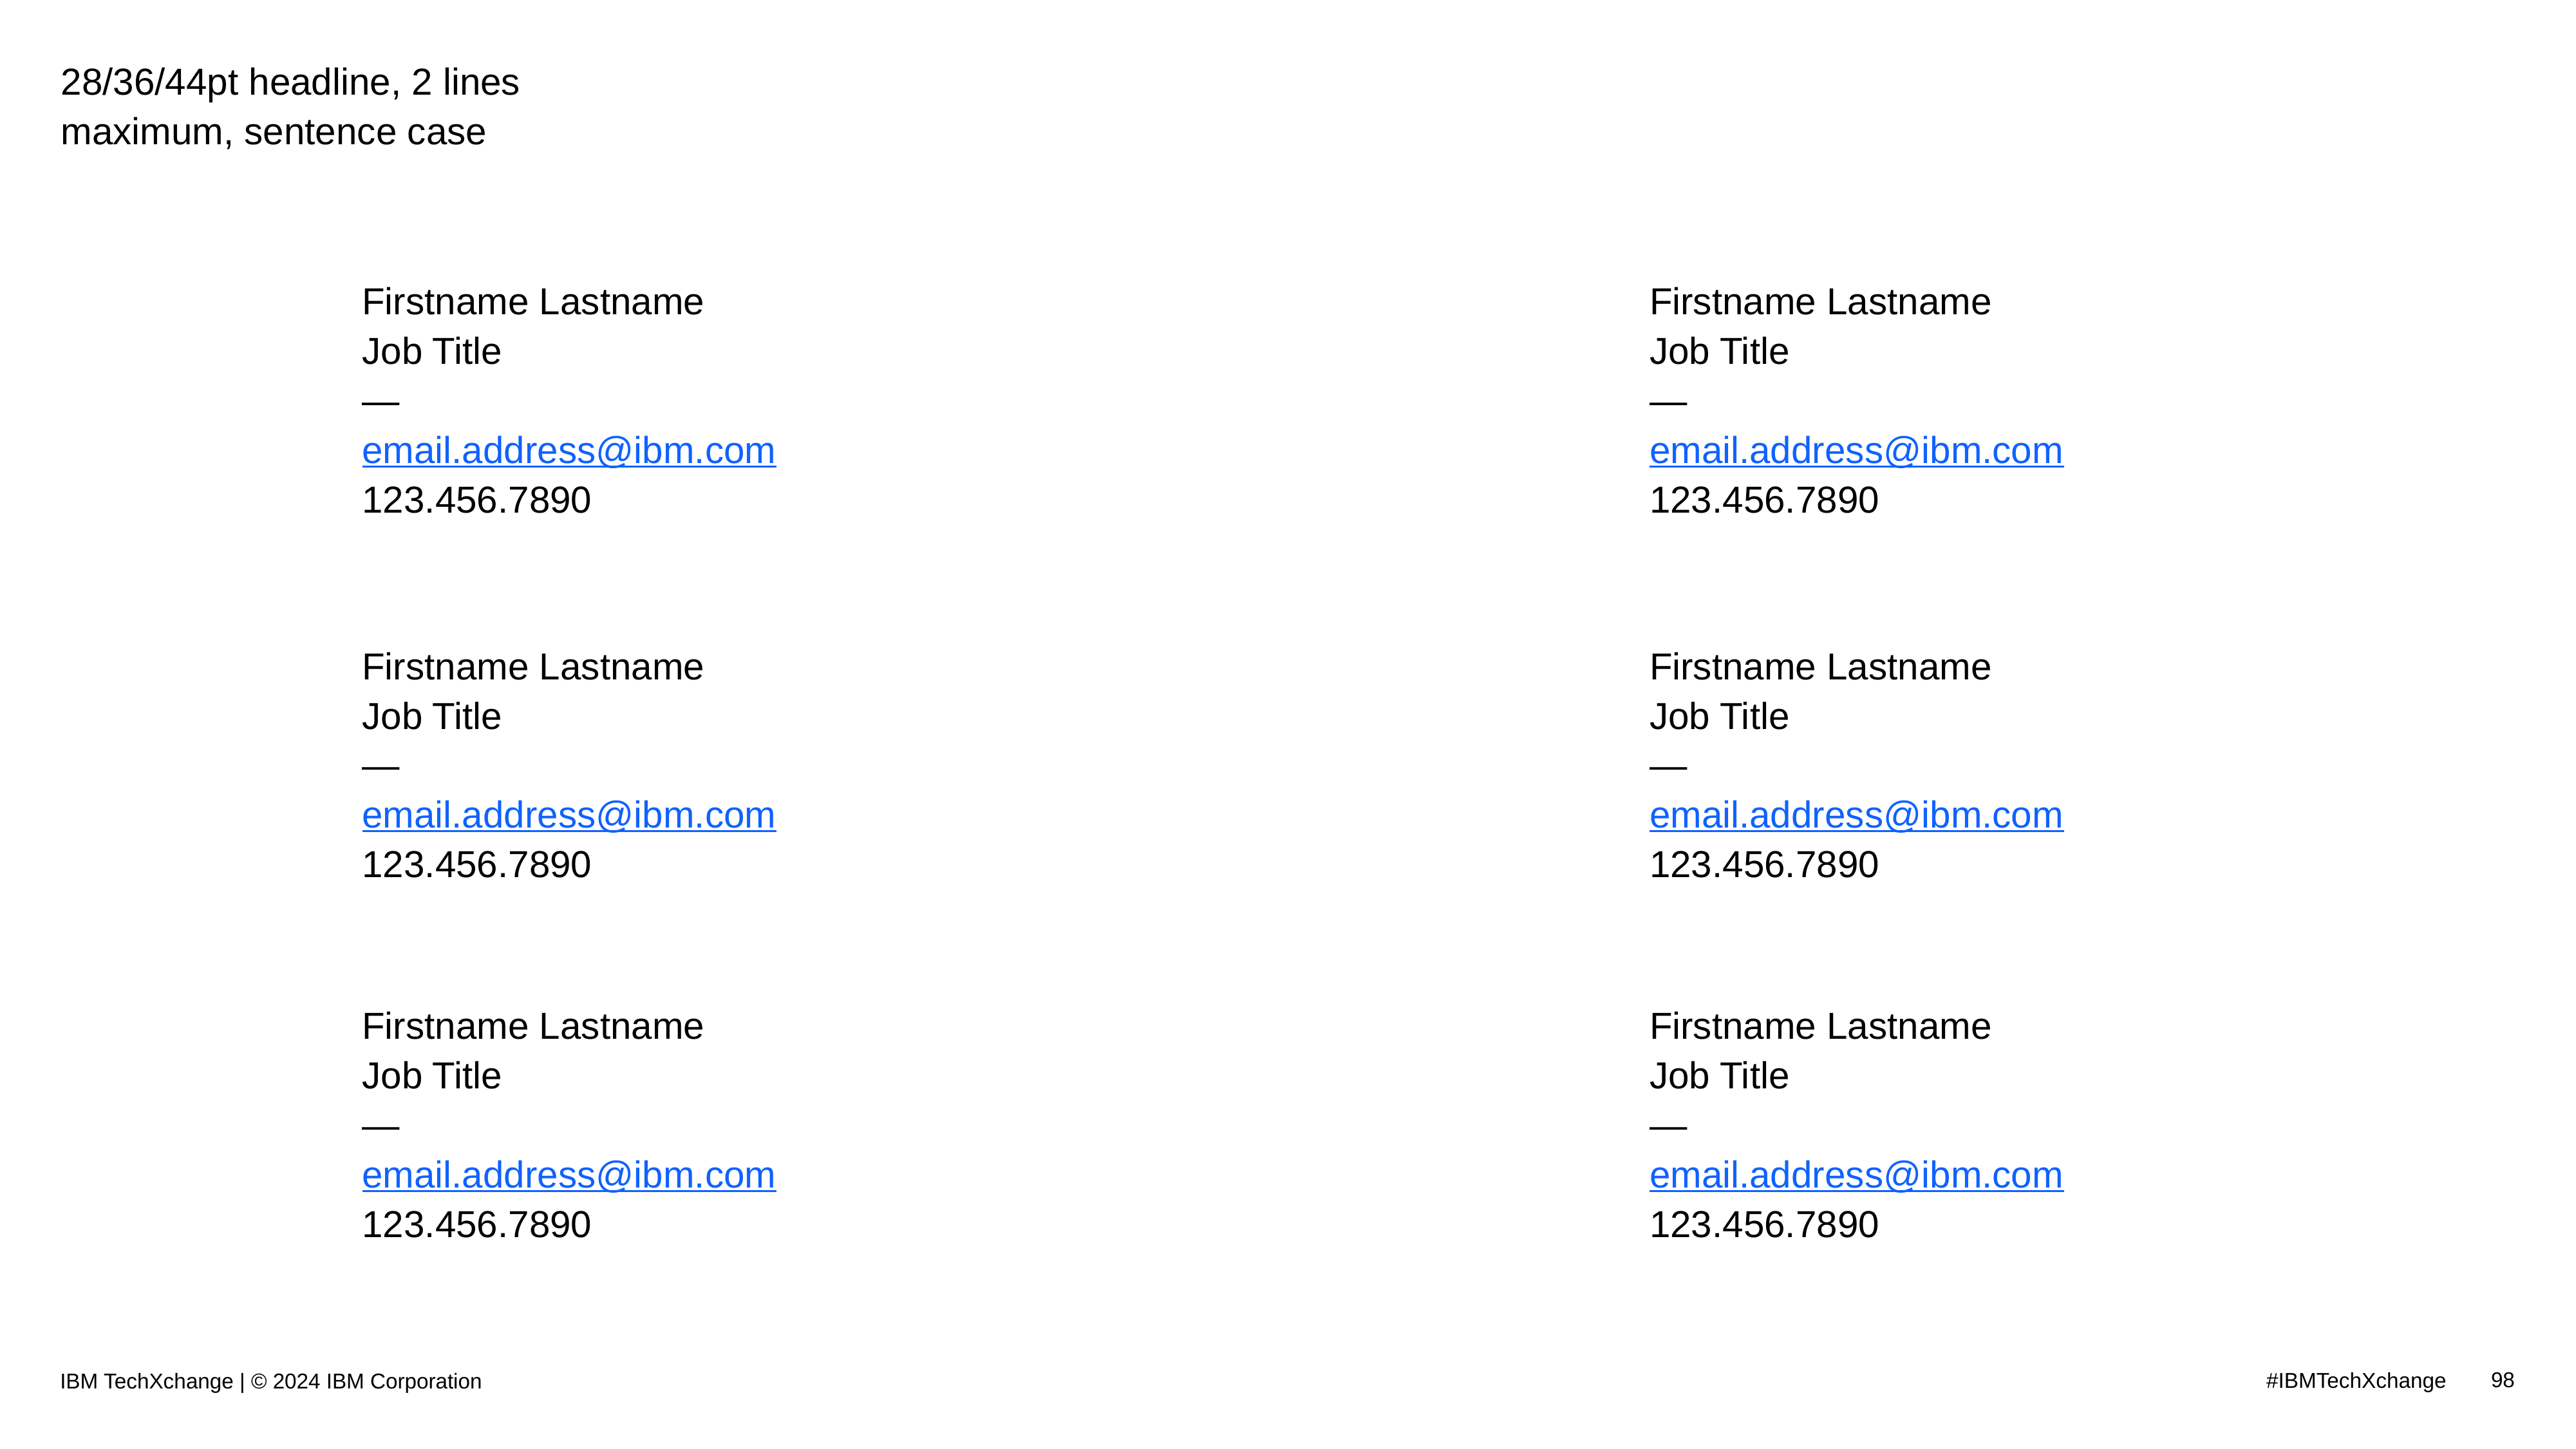

# 28/36/44pt headline, 2 lines maximum, sentence case
Firstname Lastname
Job Title
—
email.address@ibm.com
123.456.7890

Firstname Lastname
Job Title
—
email.address@ibm.com
123.456.7890

Firstname Lastname
Job Title
—
email.address@ibm.com
123.456.7890

Firstname Lastname
Job Title
—
email.address@ibm.com
123.456.7890

Firstname Lastname
Job Title
—
email.address@ibm.com
123.456.7890

Firstname Lastname
Job Title
—
email.address@ibm.com
123.456.7890

IBM TechXchange | © 2024 IBM Corporation
98